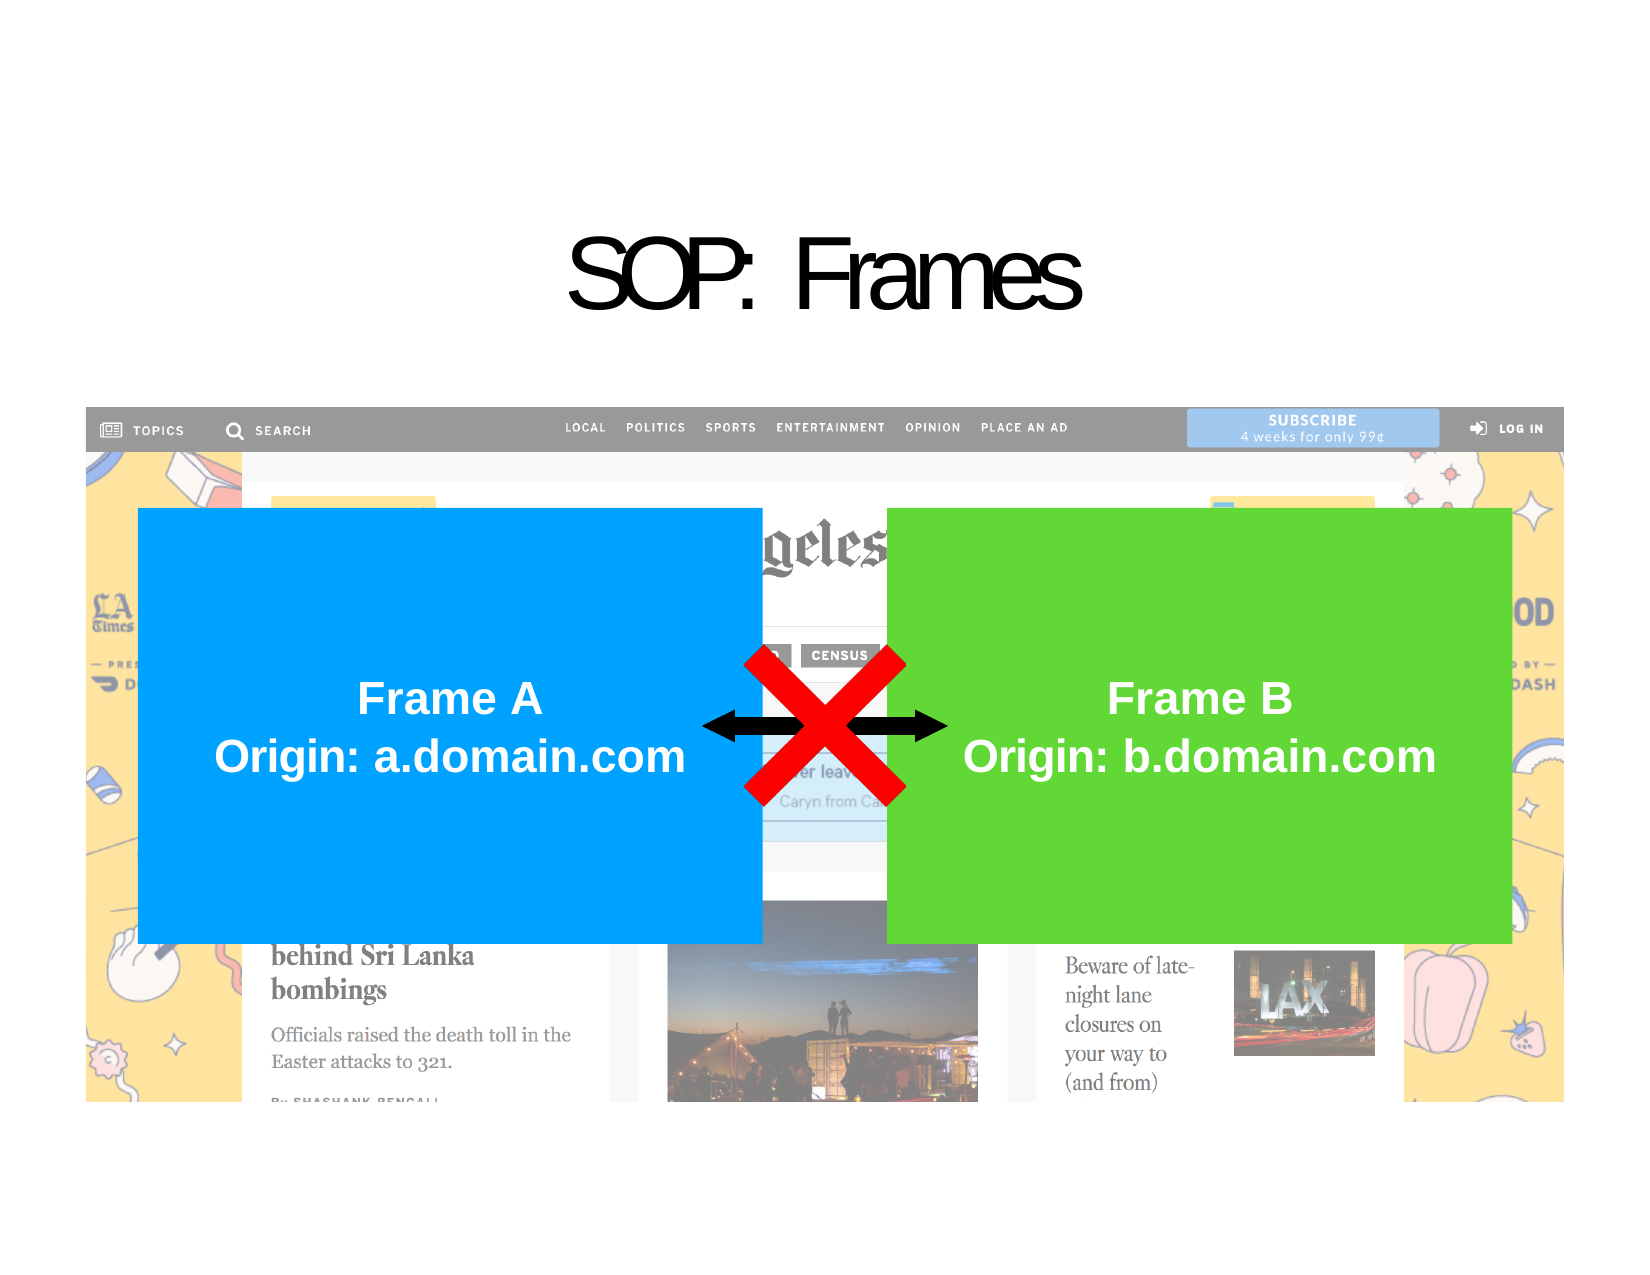

# SOP: Frames

Frame A
Frame B

Origin: a.domain.com
Origin: b.domain.com